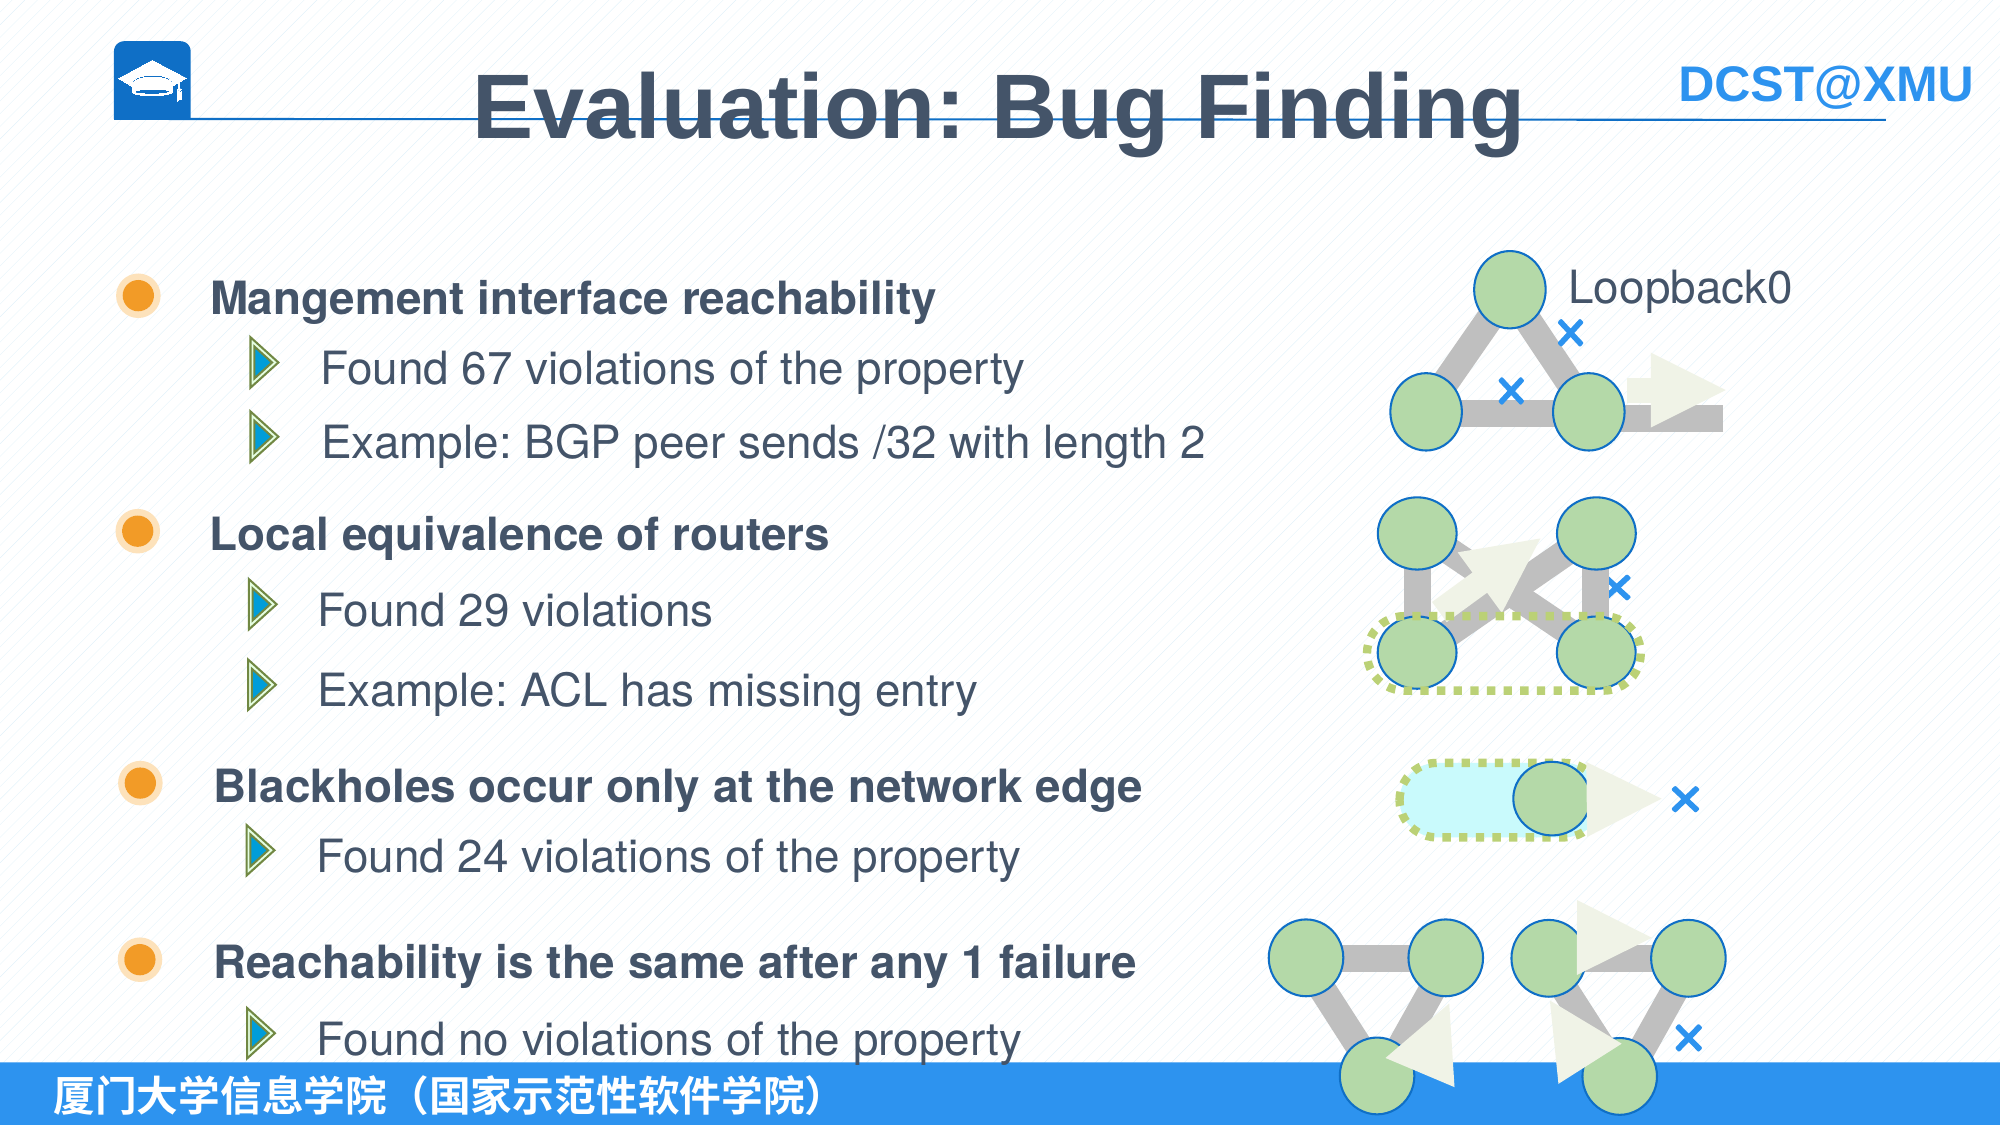

Evaluation: Bug Finding
Loopback0

Mangement interface reachability

Found 67 violations of the property

Example: BGP peer sends /32 with length 2

Local equivalence of routers

Found 29 violations

Example: ACL has missing entry

Blackholes occur only at the network edge

Found 24 violations of the property

Reachability is the same after any 1 failure

Found no violations of the property